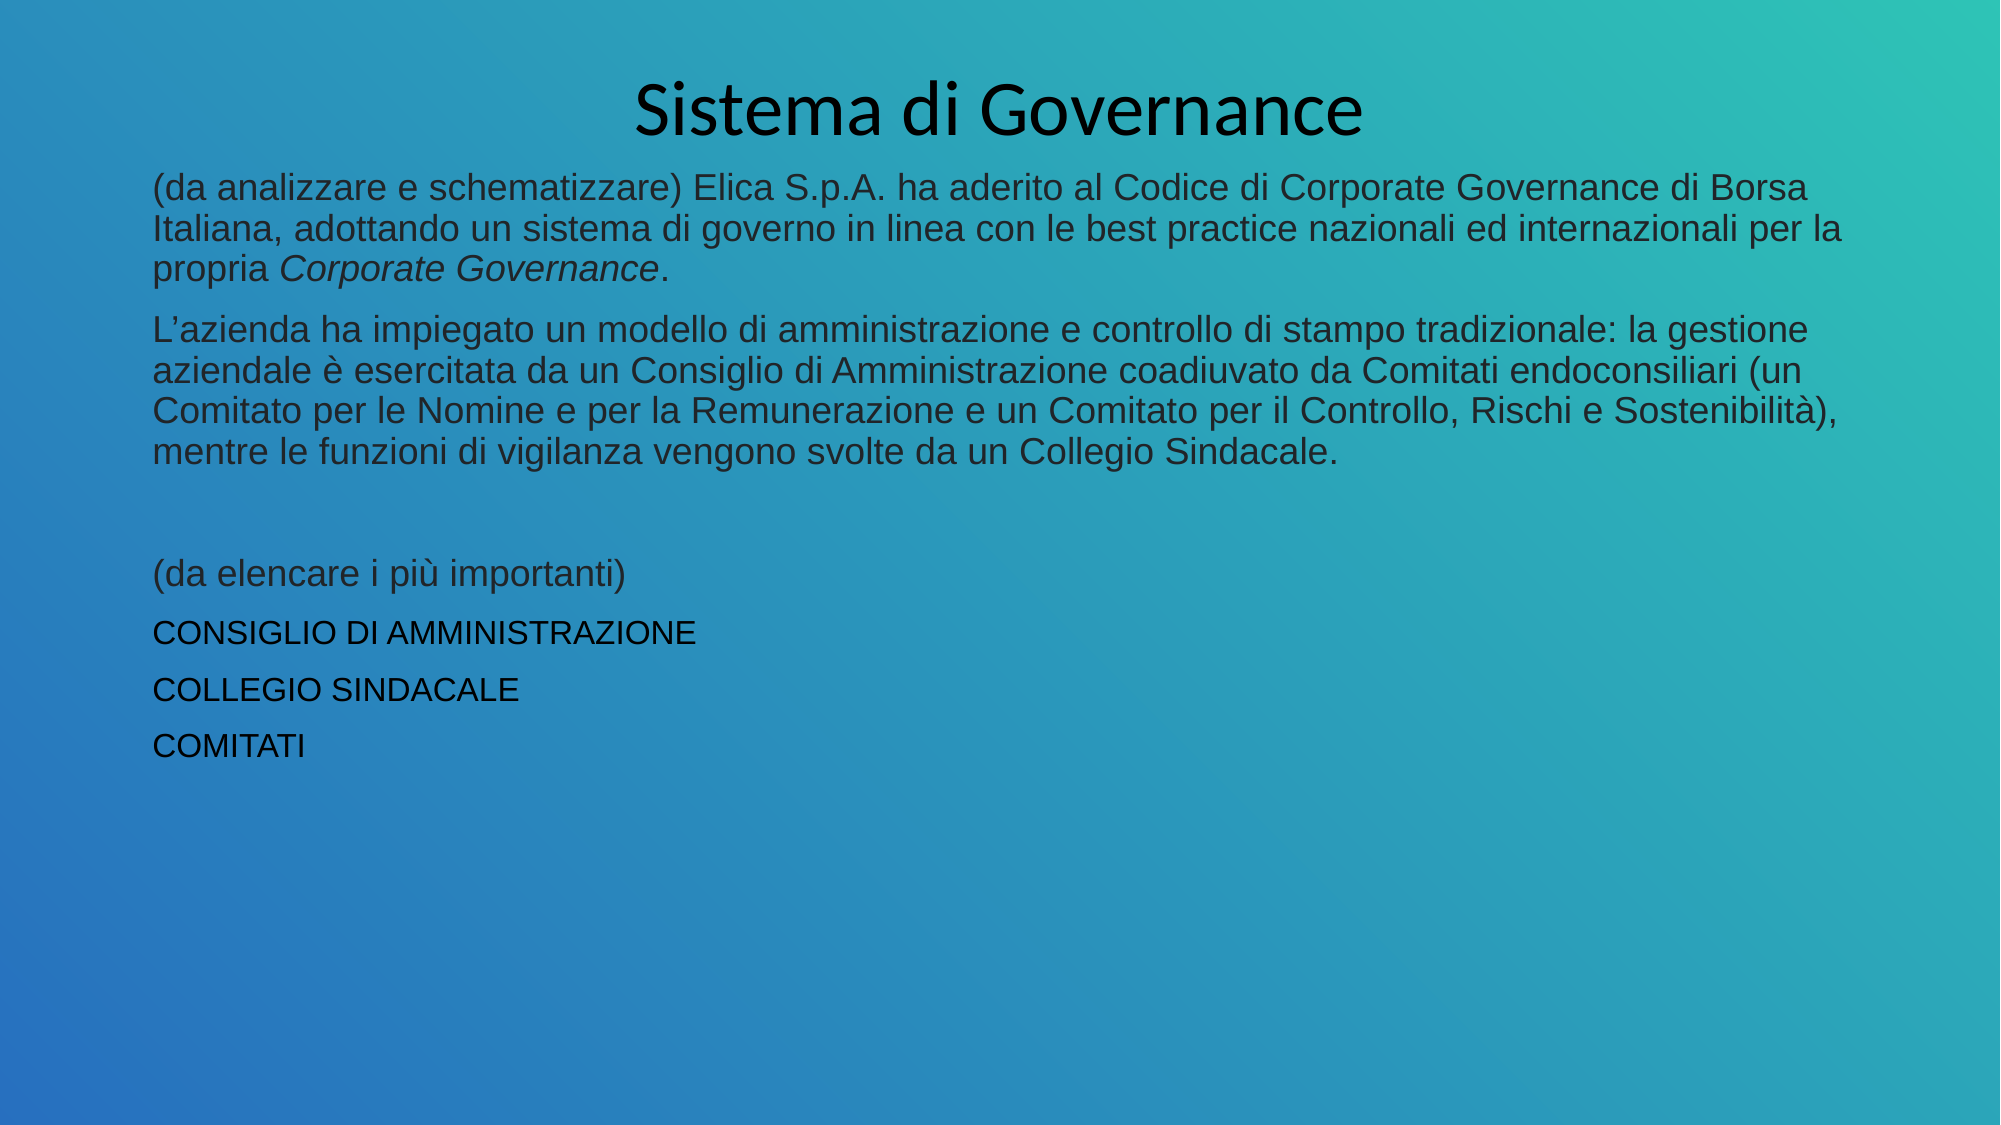

# Sistema di Governance
(da analizzare e schematizzare) Elica S.p.A. ha aderito al Codice di Corporate Governance di Borsa Italiana, adottando un sistema di governo in linea con le best practice nazionali ed internazionali per la propria Corporate Governance.
L’azienda ha impiegato un modello di amministrazione e controllo di stampo tradizionale: la gestione aziendale è esercitata da un Consiglio di Amministrazione coadiuvato da Comitati endoconsiliari (un Comitato per le Nomine e per la Remunerazione e un Comitato per il Controllo, Rischi e Sostenibilità), mentre le funzioni di vigilanza vengono svolte da un Collegio Sindacale.

(da elencare i più importanti)
CONSIGLIO DI AMMINISTRAZIONE
COLLEGIO SINDACALE
COMITATI